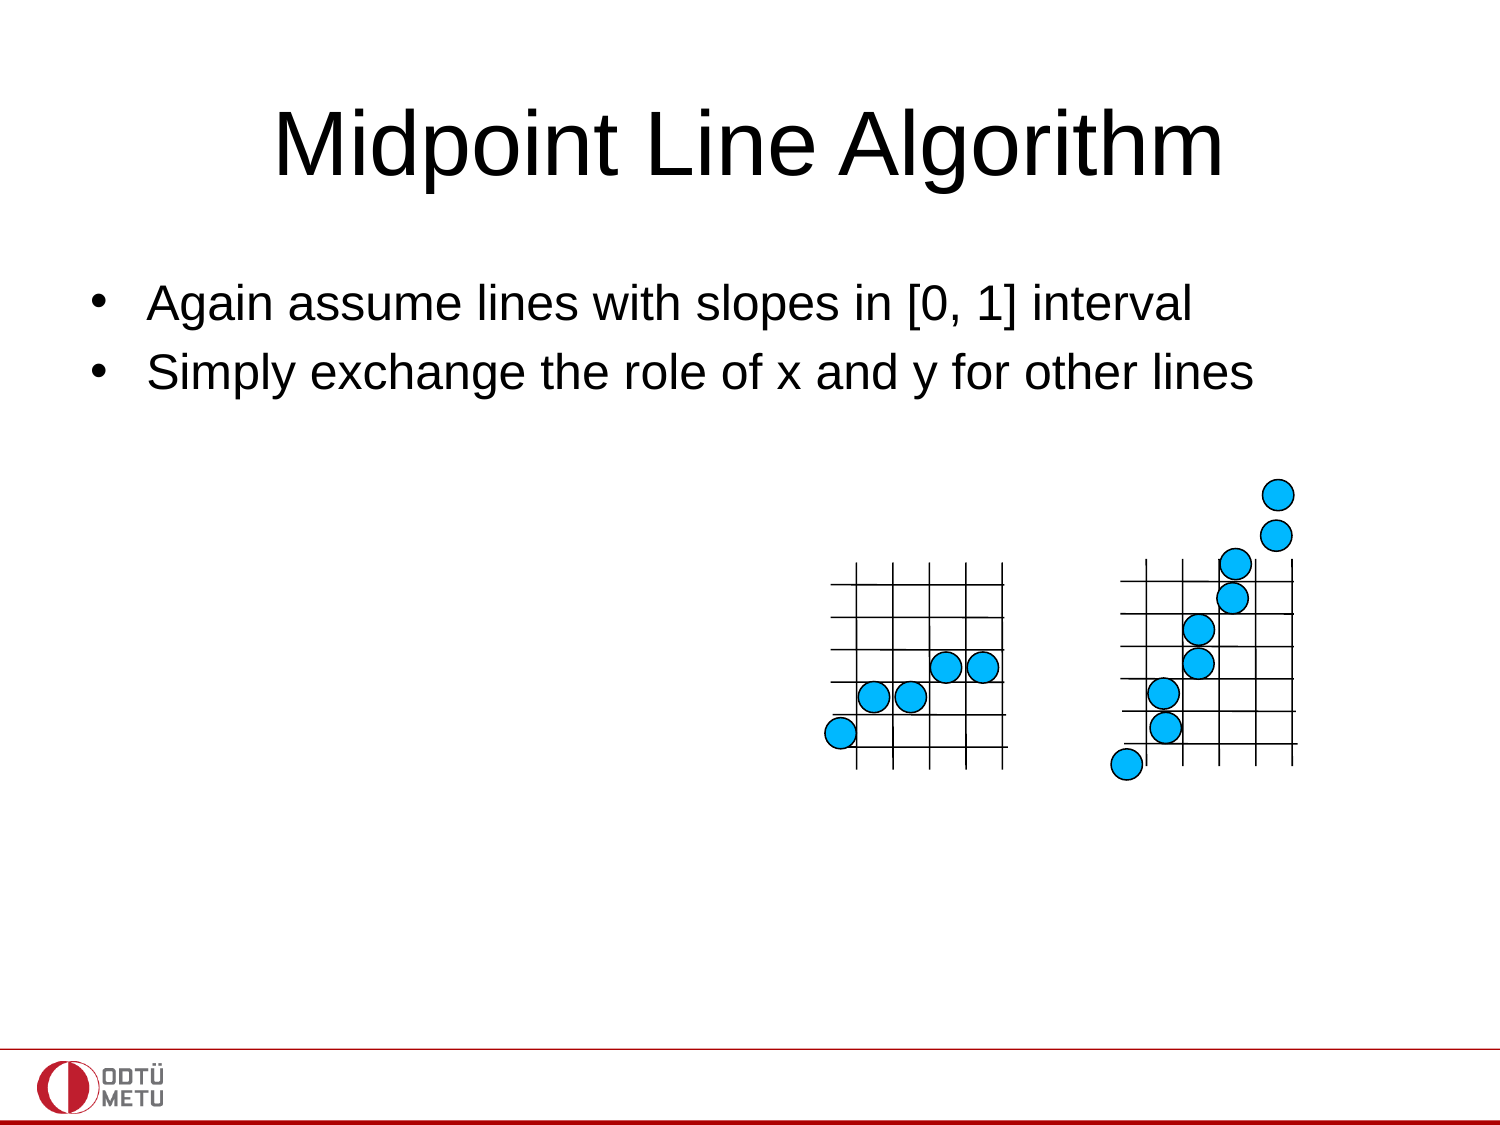

# Midpoint Line Algorithm
Again assume lines with slopes in [0, 1] interval
Simply exchange the role of x and y for other lines